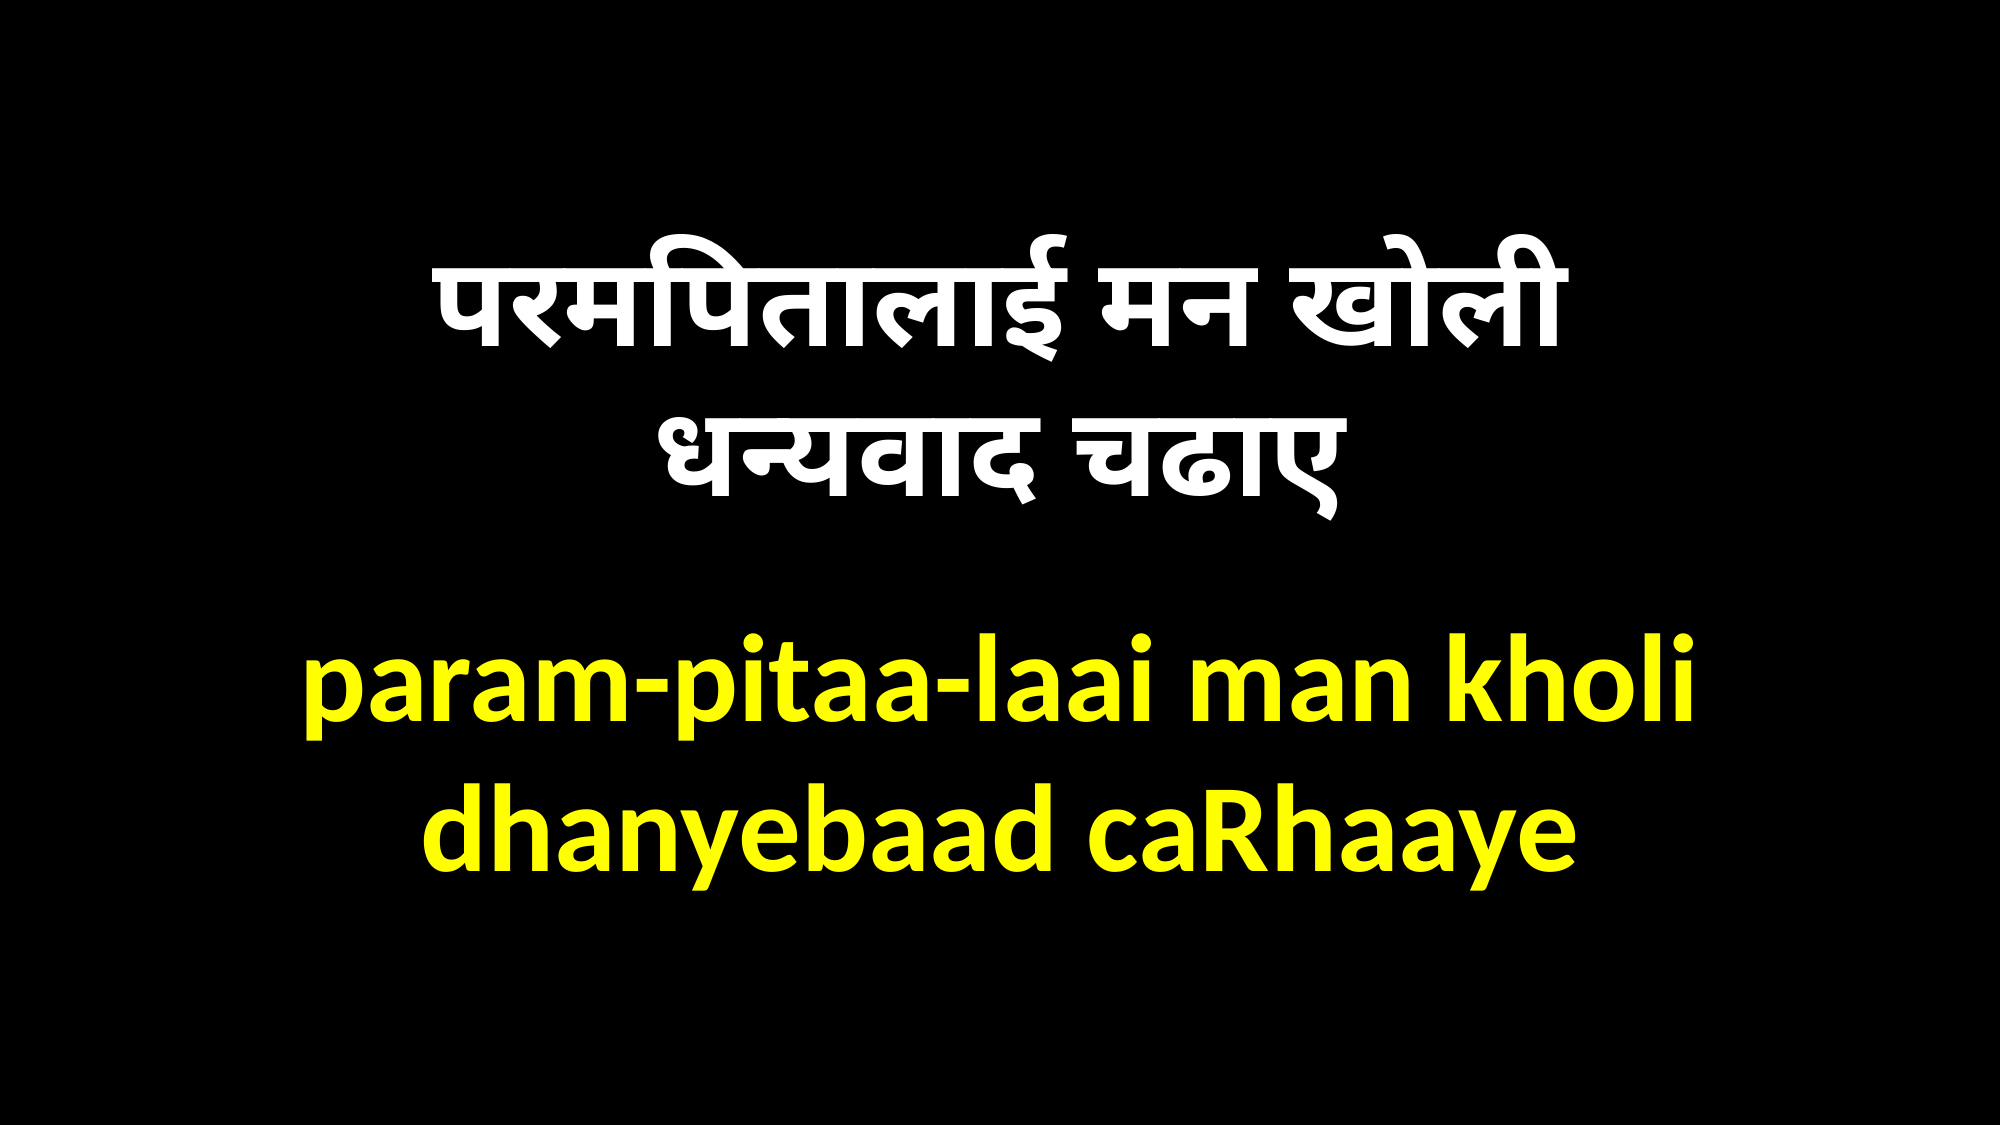

परमपितालाई मन खोली
धन्यवाद चढाए

param-pitaa-laai man kholi
dhanyebaad caRhaaye